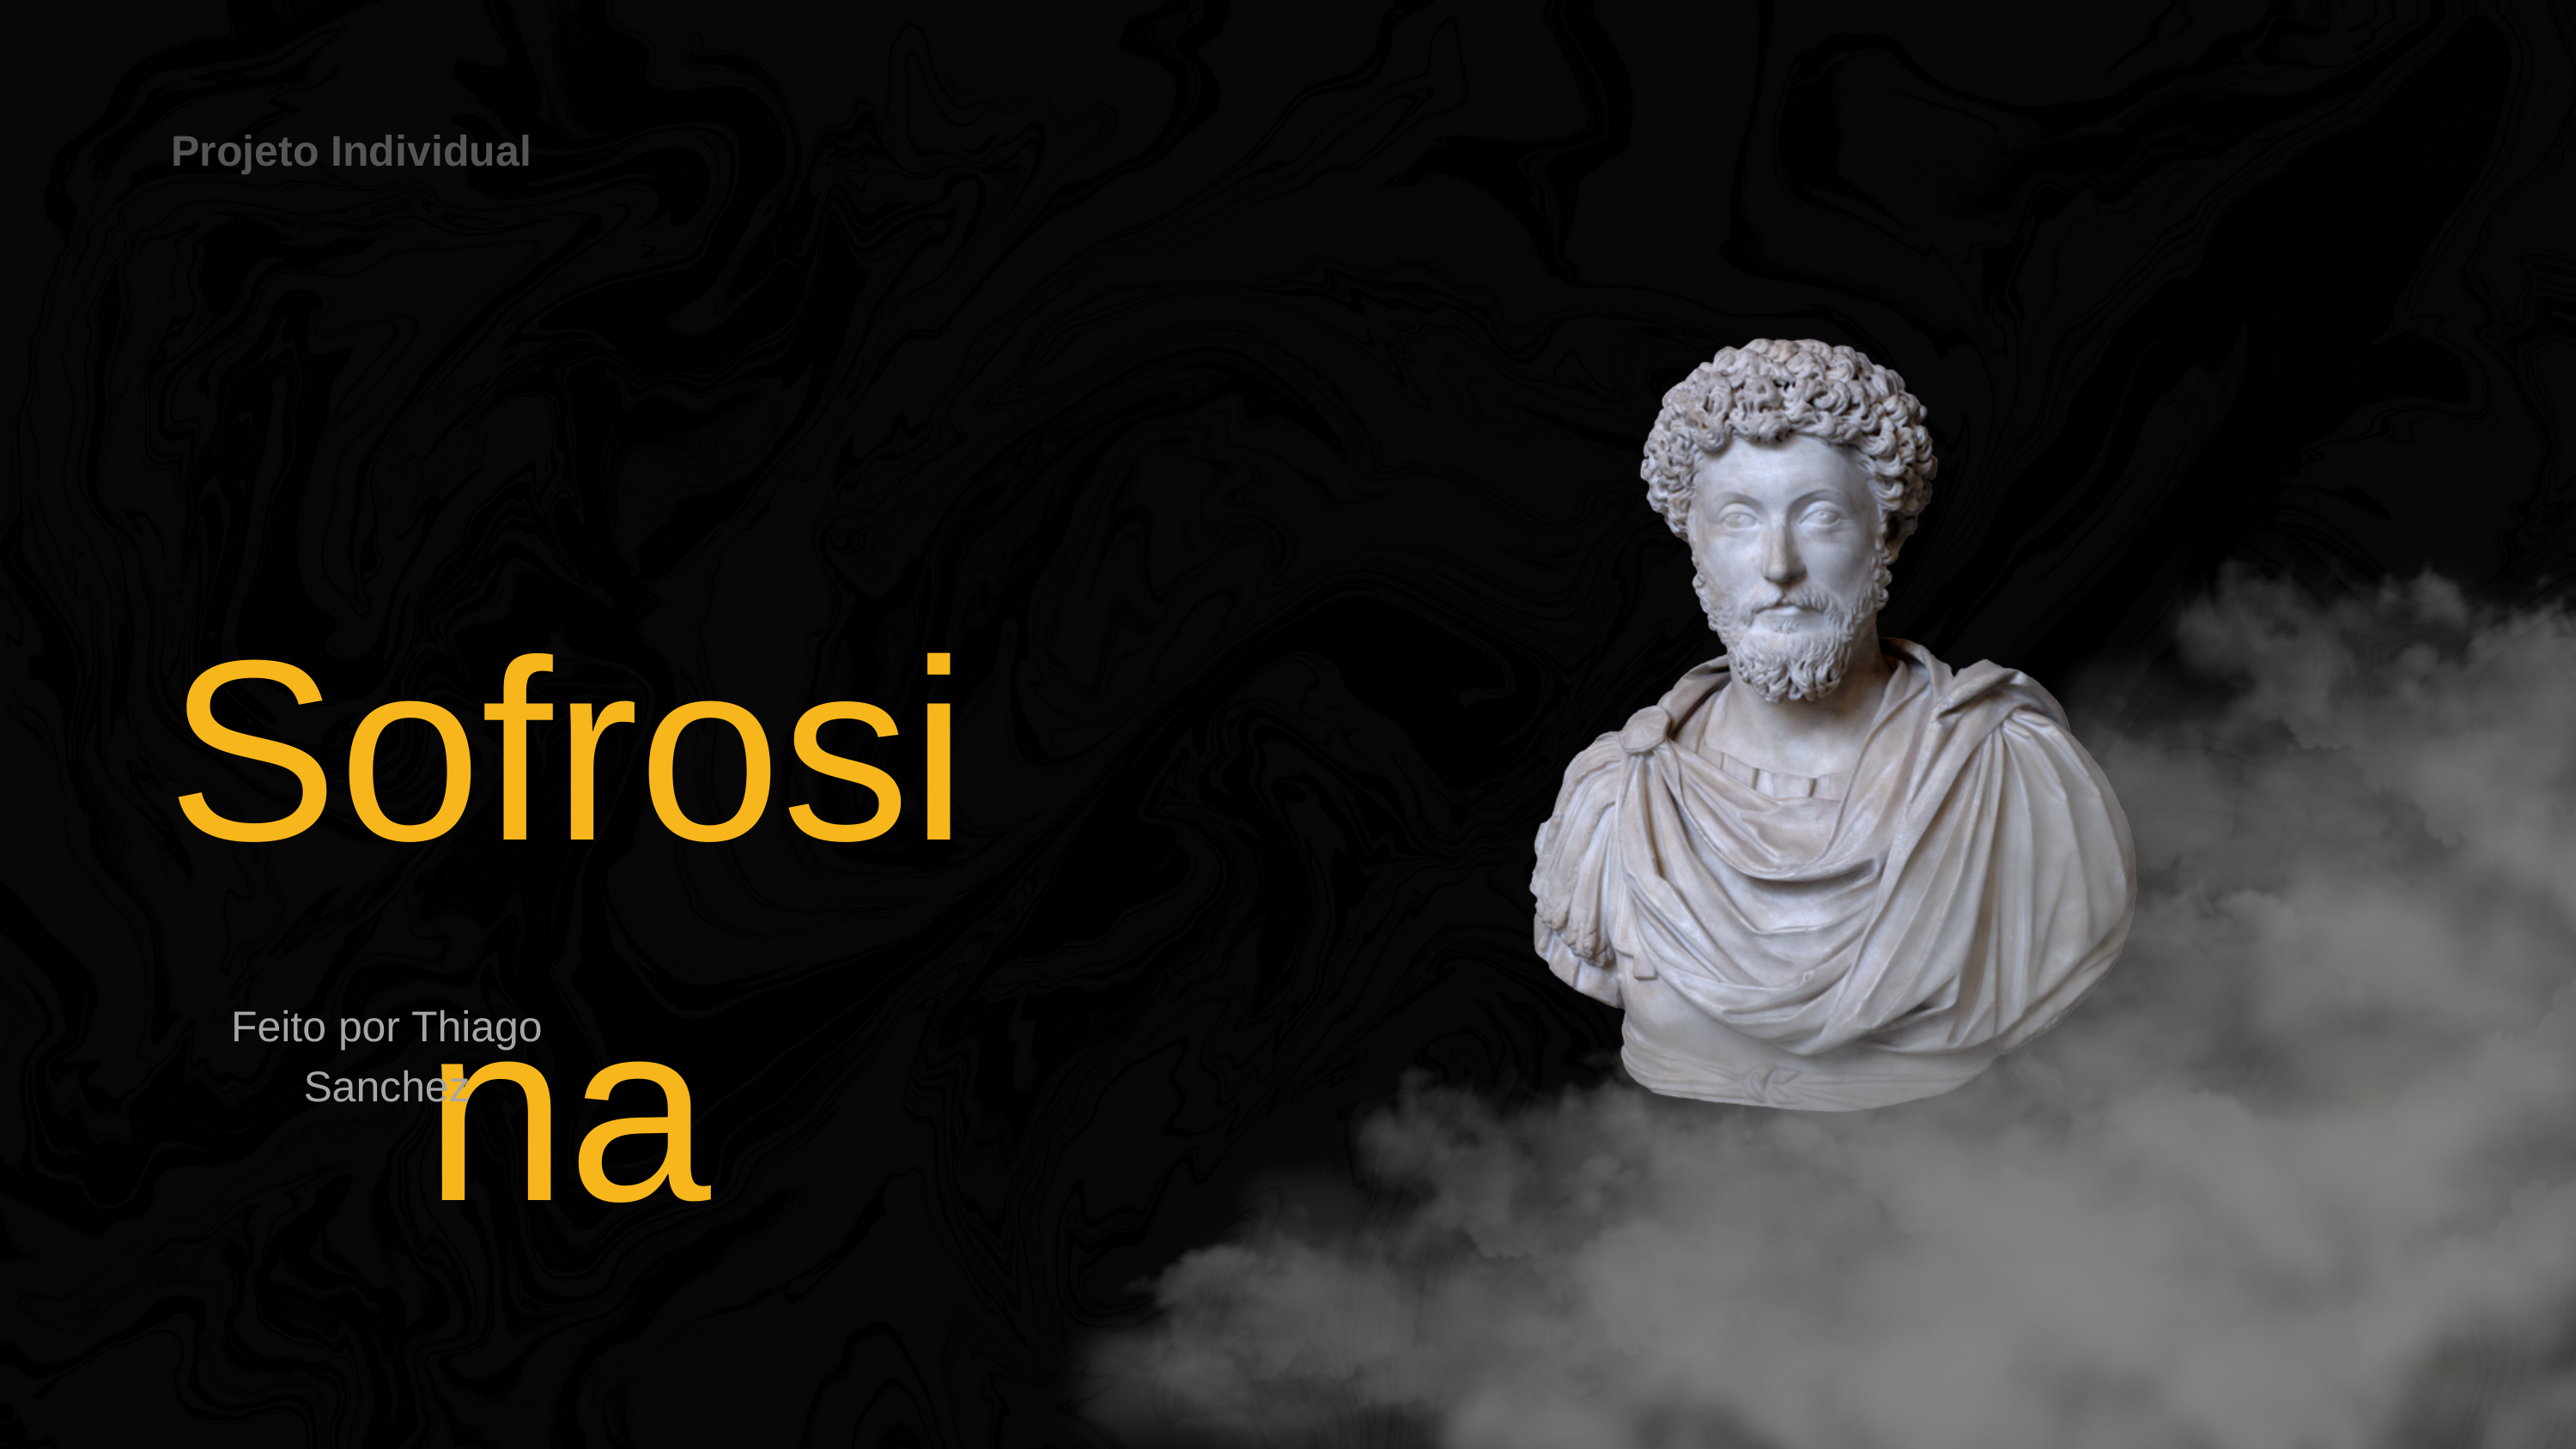

Projeto Individual

Sofrosina

Feito por Thiago Sanchez